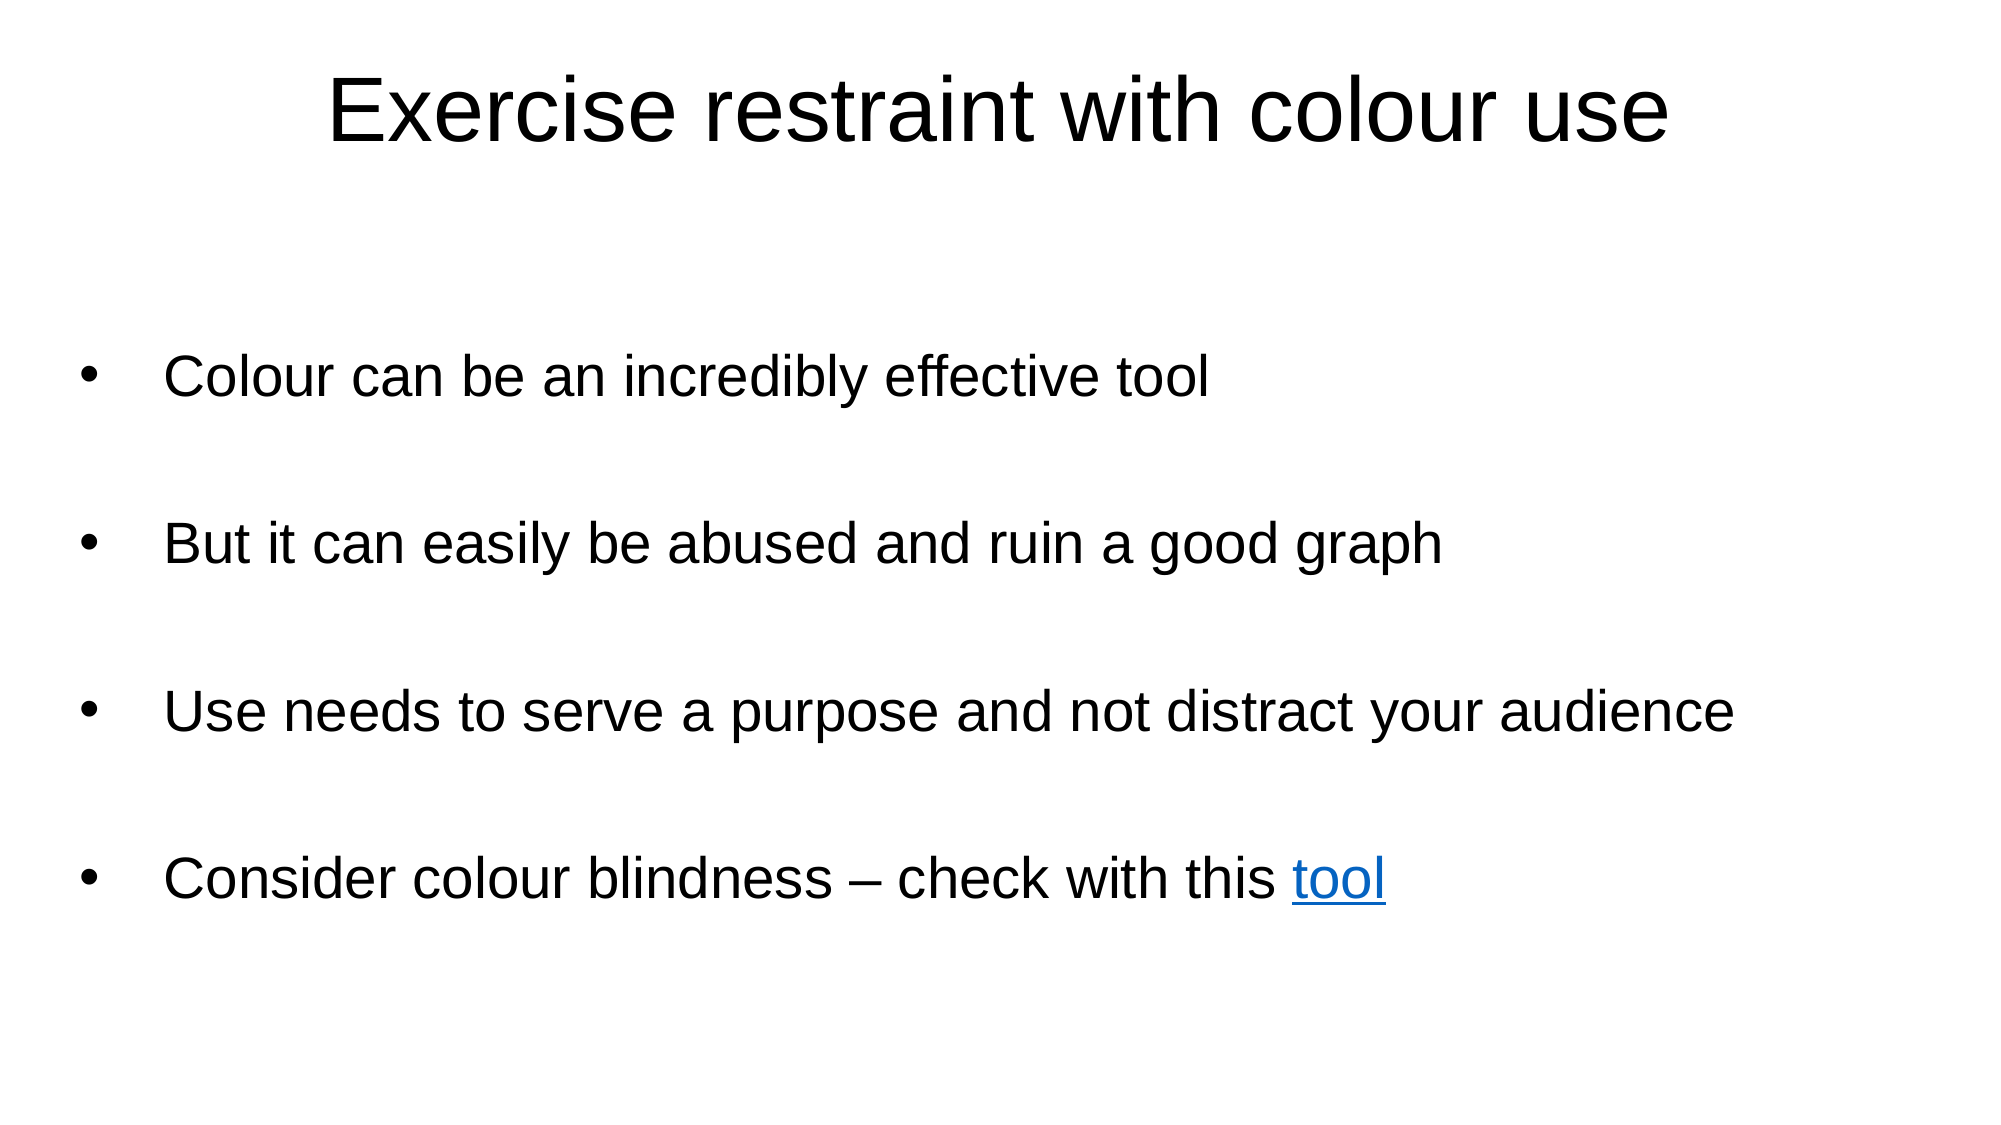

# Exercise restraint with colour use
Colour can be an incredibly effective tool

But it can easily be abused and ruin a good graph

Use needs to serve a purpose and not distract your audience

Consider colour blindness – check with this tool